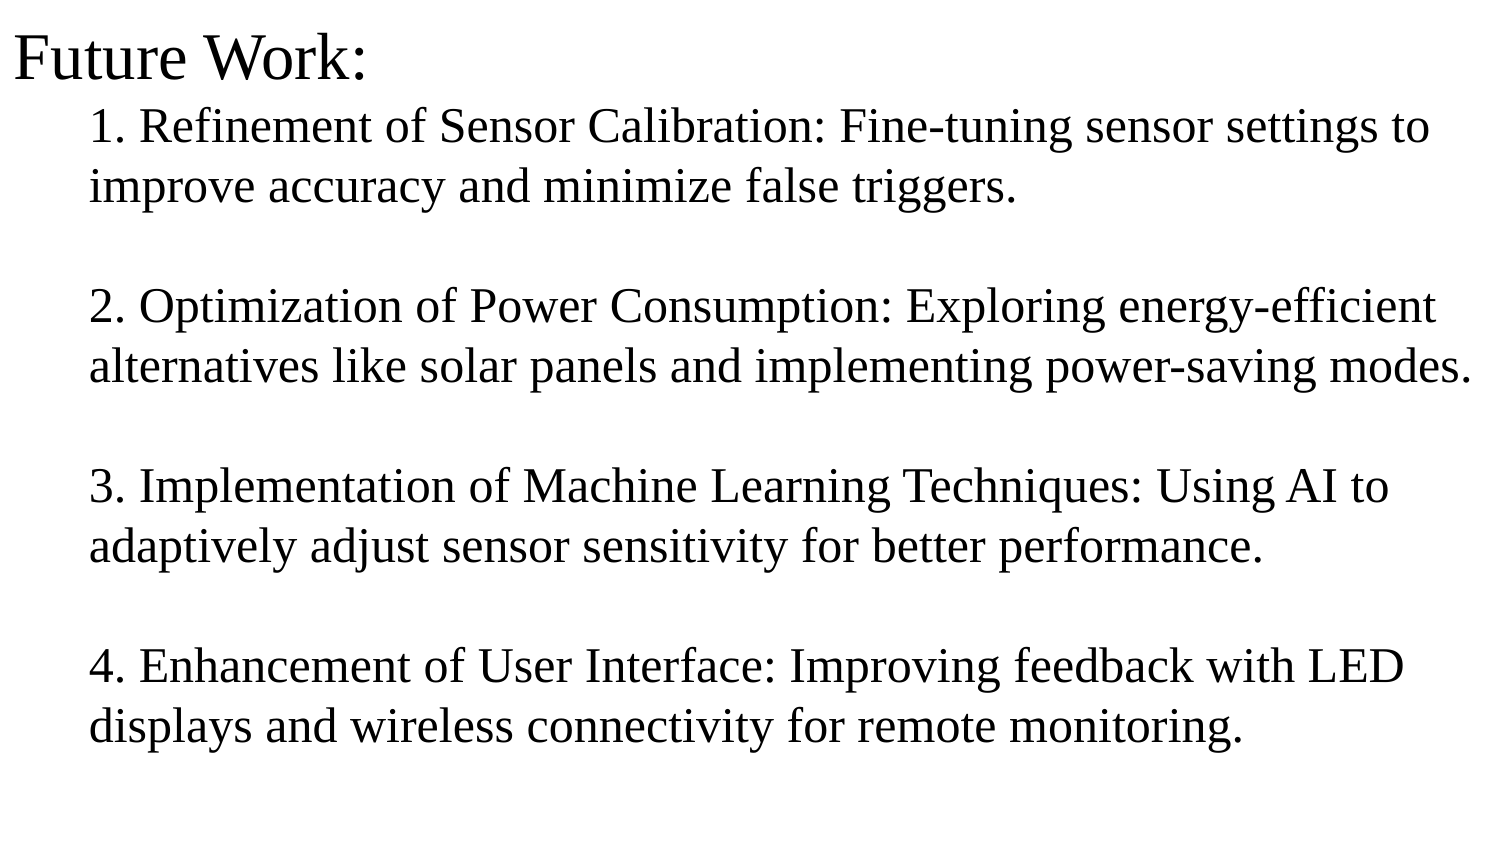

Future Work:
1. Refinement of Sensor Calibration: Fine-tuning sensor settings to improve accuracy and minimize false triggers.

2. Optimization of Power Consumption: Exploring energy-efficient alternatives like solar panels and implementing power-saving modes.

3. Implementation of Machine Learning Techniques: Using AI to adaptively adjust sensor sensitivity for better performance.

4. Enhancement of User Interface: Improving feedback with LED displays and wireless connectivity for remote monitoring.